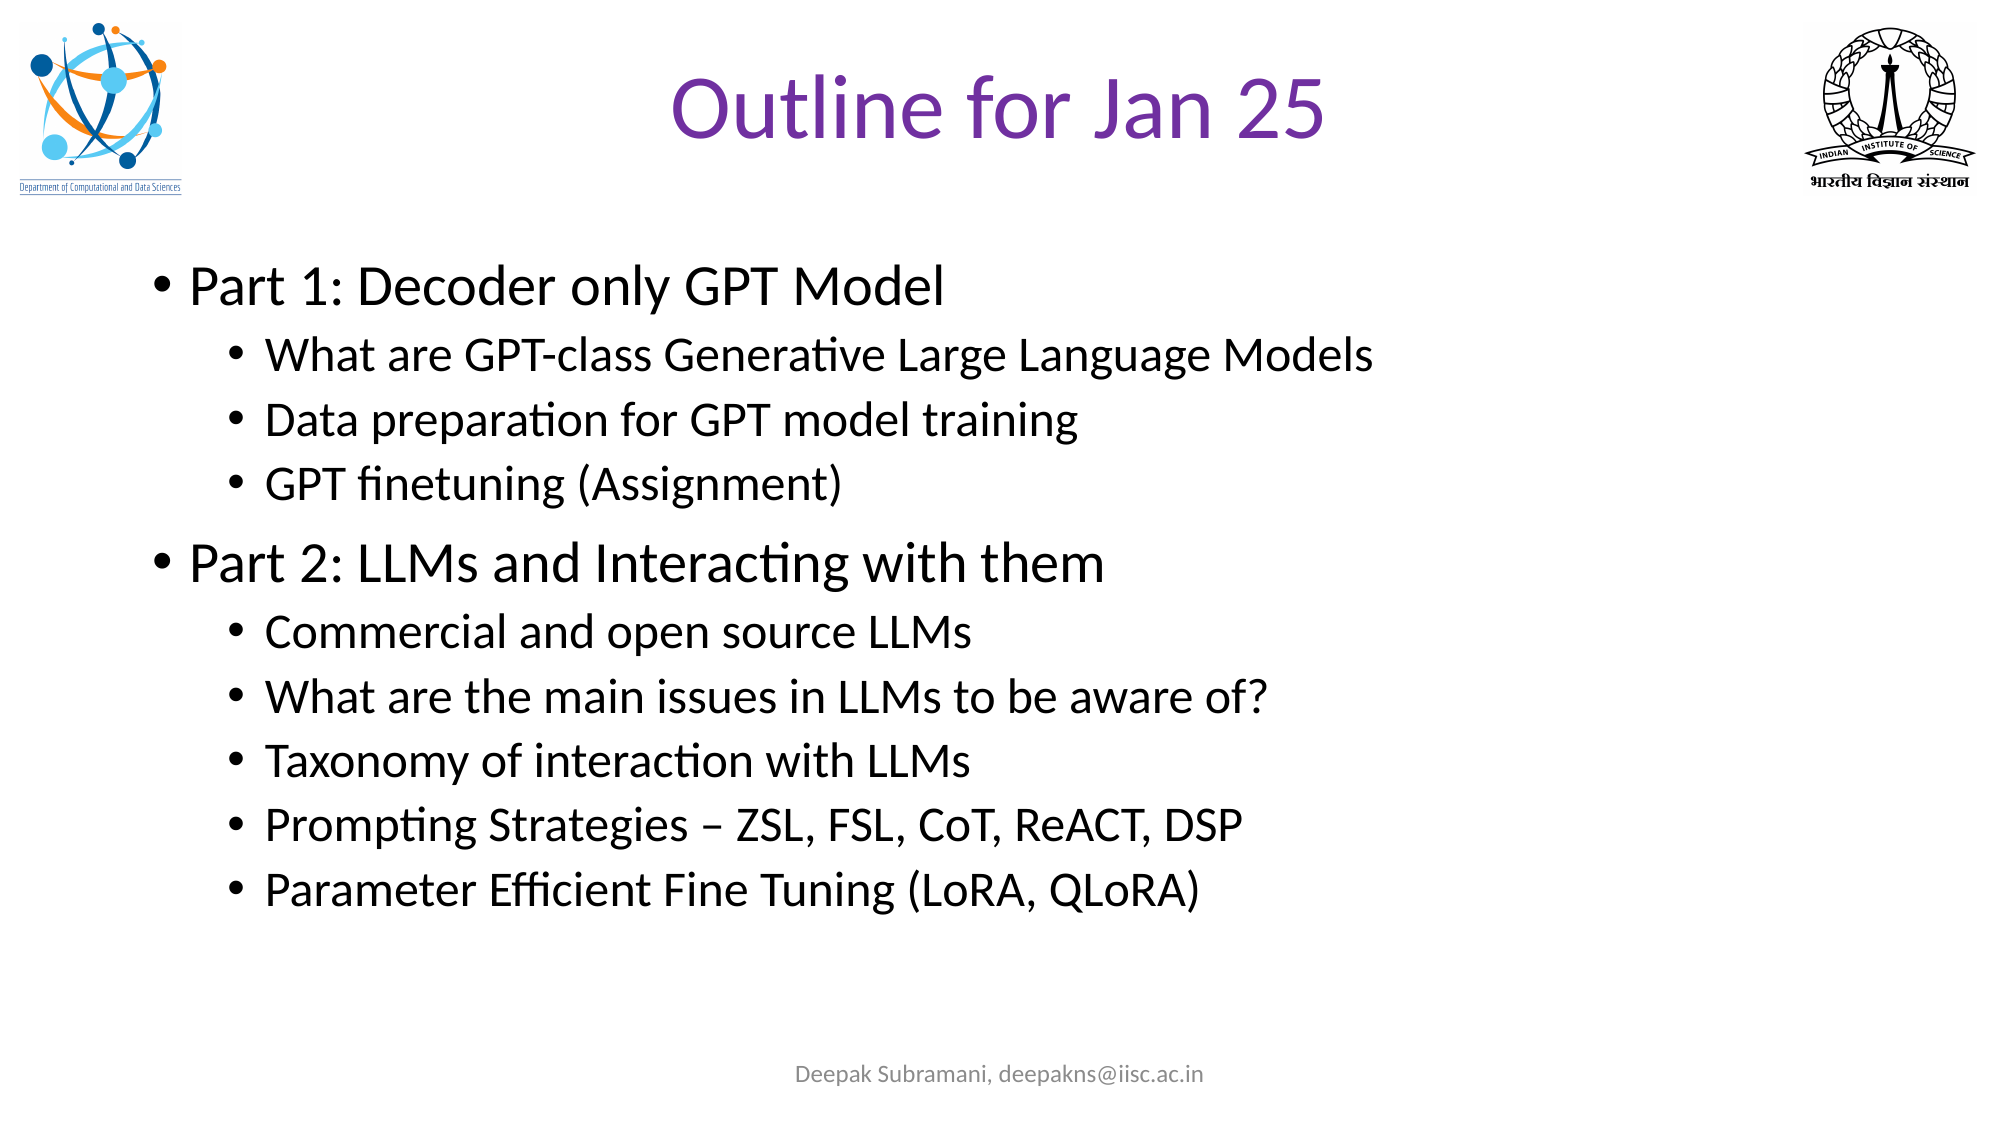

# Outline for Jan 25
Part 1: Decoder only GPT Model
What are GPT-class Generative Large Language Models
Data preparation for GPT model training
GPT finetuning (Assignment)
Part 2: LLMs and Interacting with them
Commercial and open source LLMs
What are the main issues in LLMs to be aware of?
Taxonomy of interaction with LLMs
Prompting Strategies – ZSL, FSL, CoT, ReACT, DSP
Parameter Efficient Fine Tuning (LoRA, QLoRA)
Deepak Subramani, deepakns@iisc.ac.in